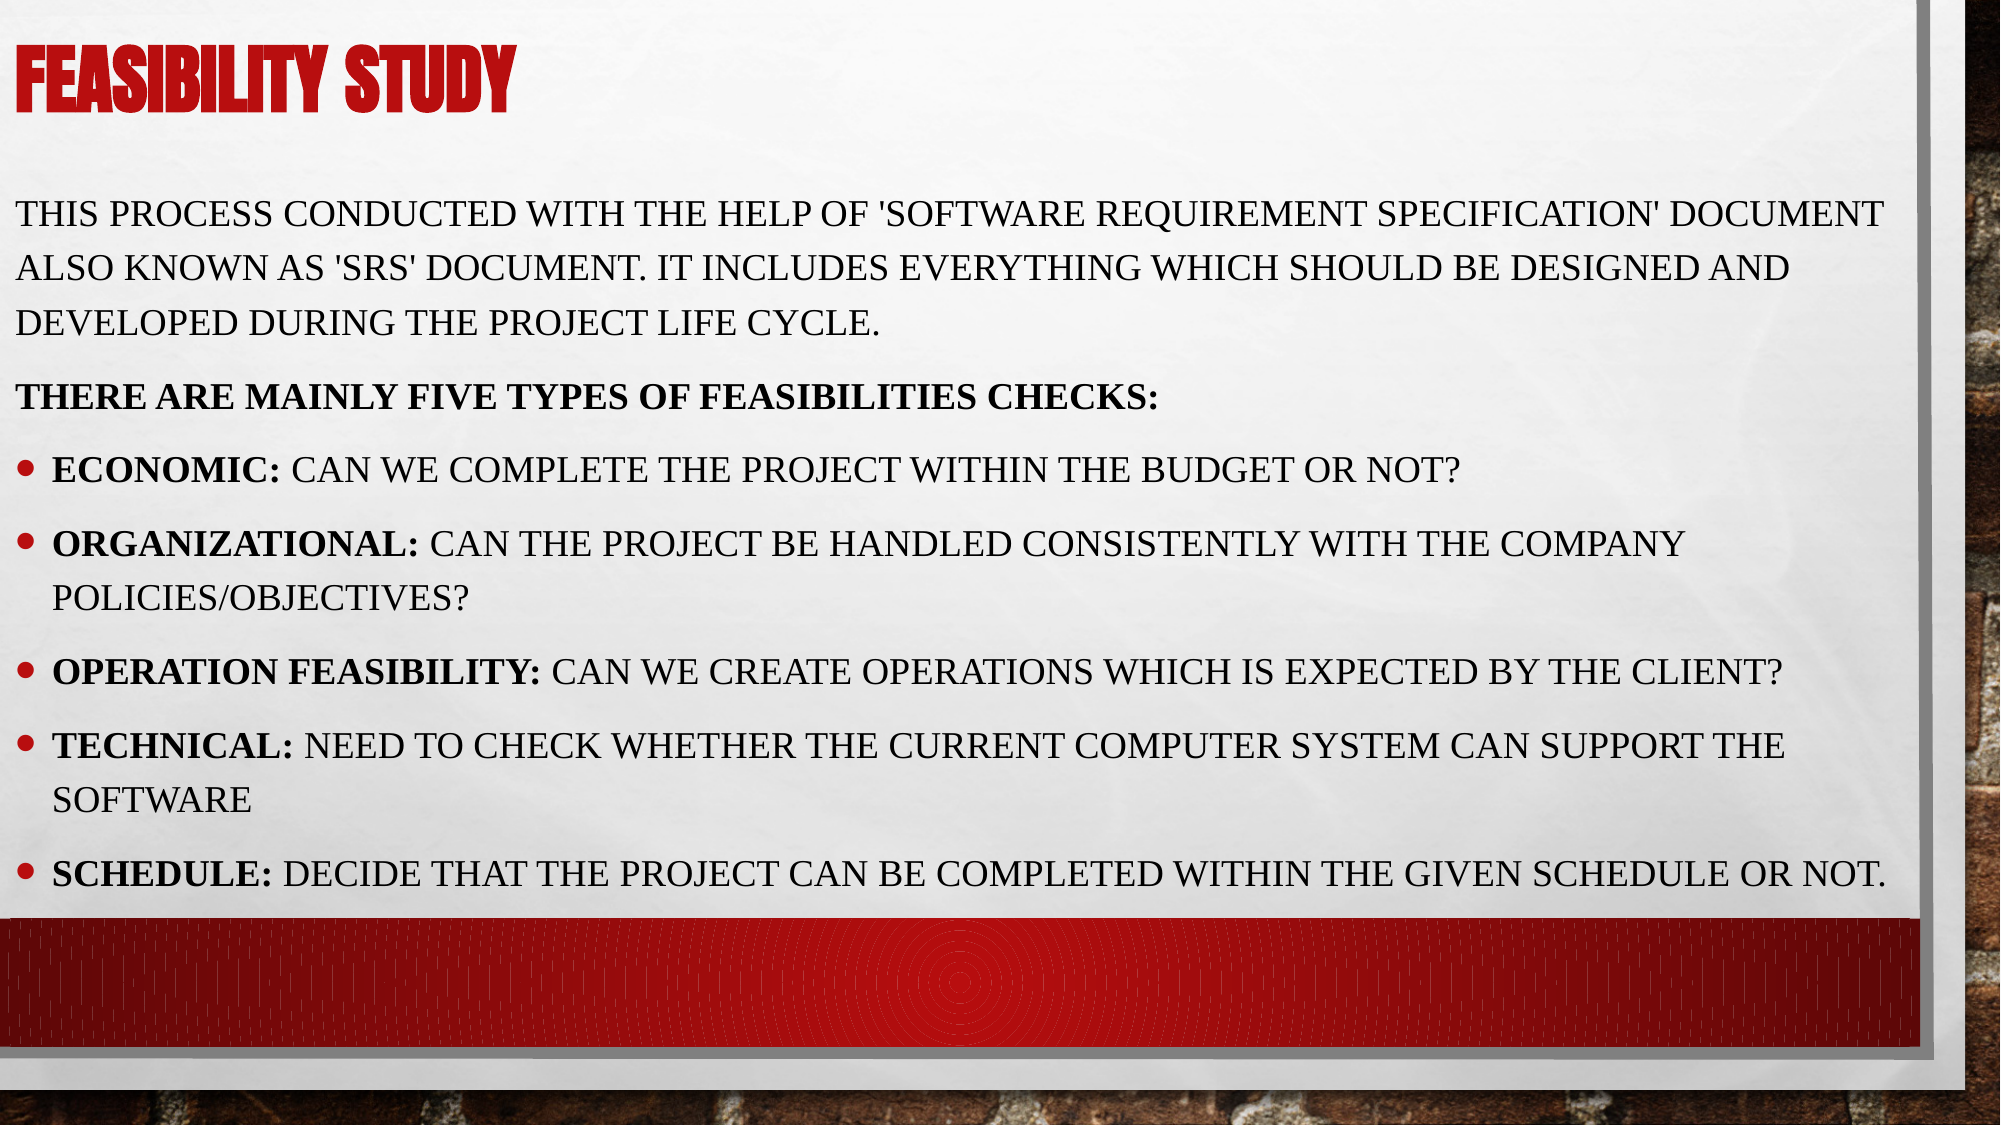

# Feasibility study
This process conducted with the help of 'Software Requirement Specification' document also known as 'SRS' document. It includes everything which should be designed and developed during the project life cycle.
There are mainly five types of feasibilities checks:
EconomiC: Can we complete the project within the budget or not?
ORGANIZATIONAL: Can the project be handled consistently with the company policies/objectives?
Operation feasibility: Can we create operations which is expected by the client?
Technical: Need to check whether the current computer system can support the software
Schedule: Decide that the project can be completed within the given schedule or not.